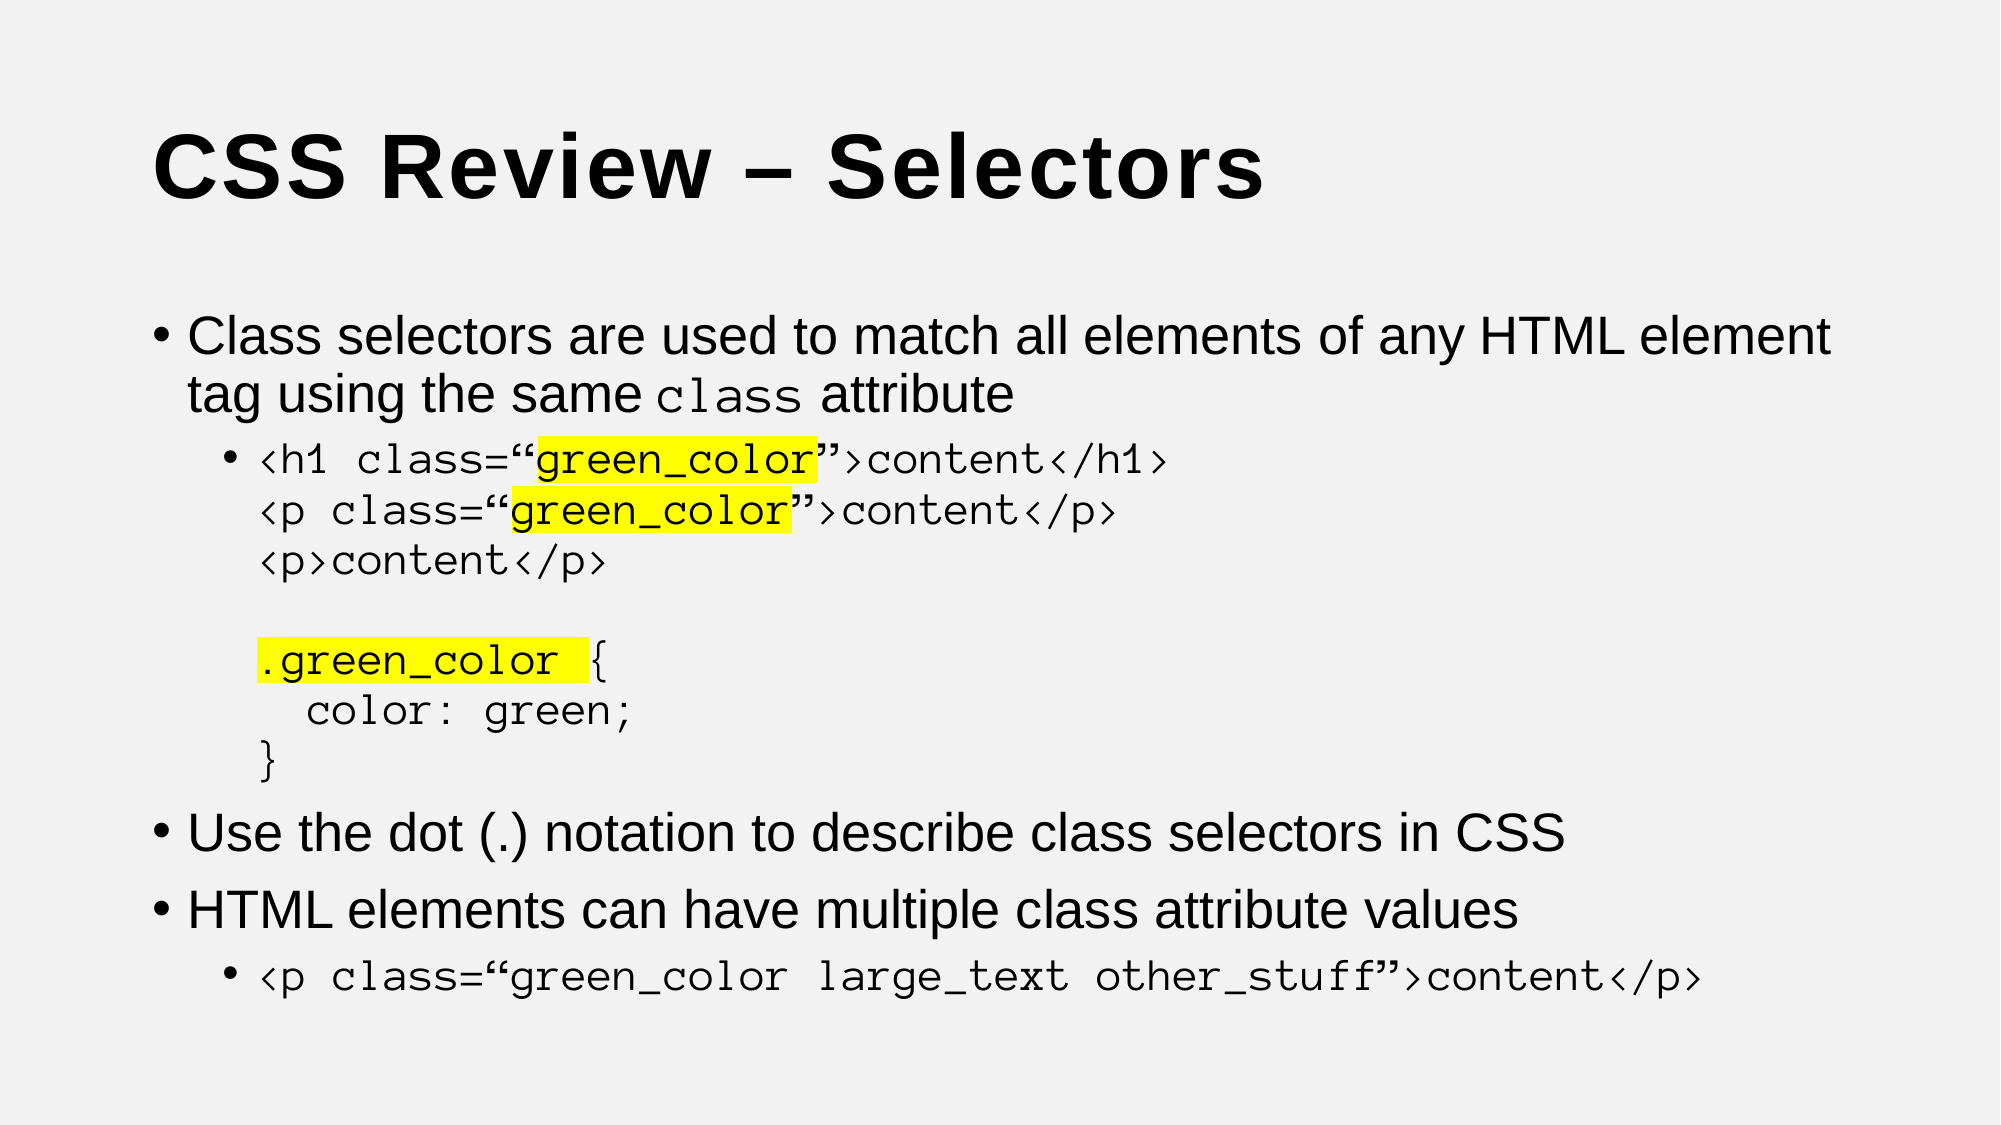

# CSS Review – Selectors
Class selectors are used to match all elements of any HTML element tag using the same class attribute
<h1 class=“green_color”>content</h1>
<p class=“green_color”>content</p>
<p>content</p>
.green_color {
  color: green;
}
Use the dot (.) notation to describe class selectors in CSS
HTML elements can have multiple class attribute values
<p class=“green_color large_text other_stuff”>content</p>